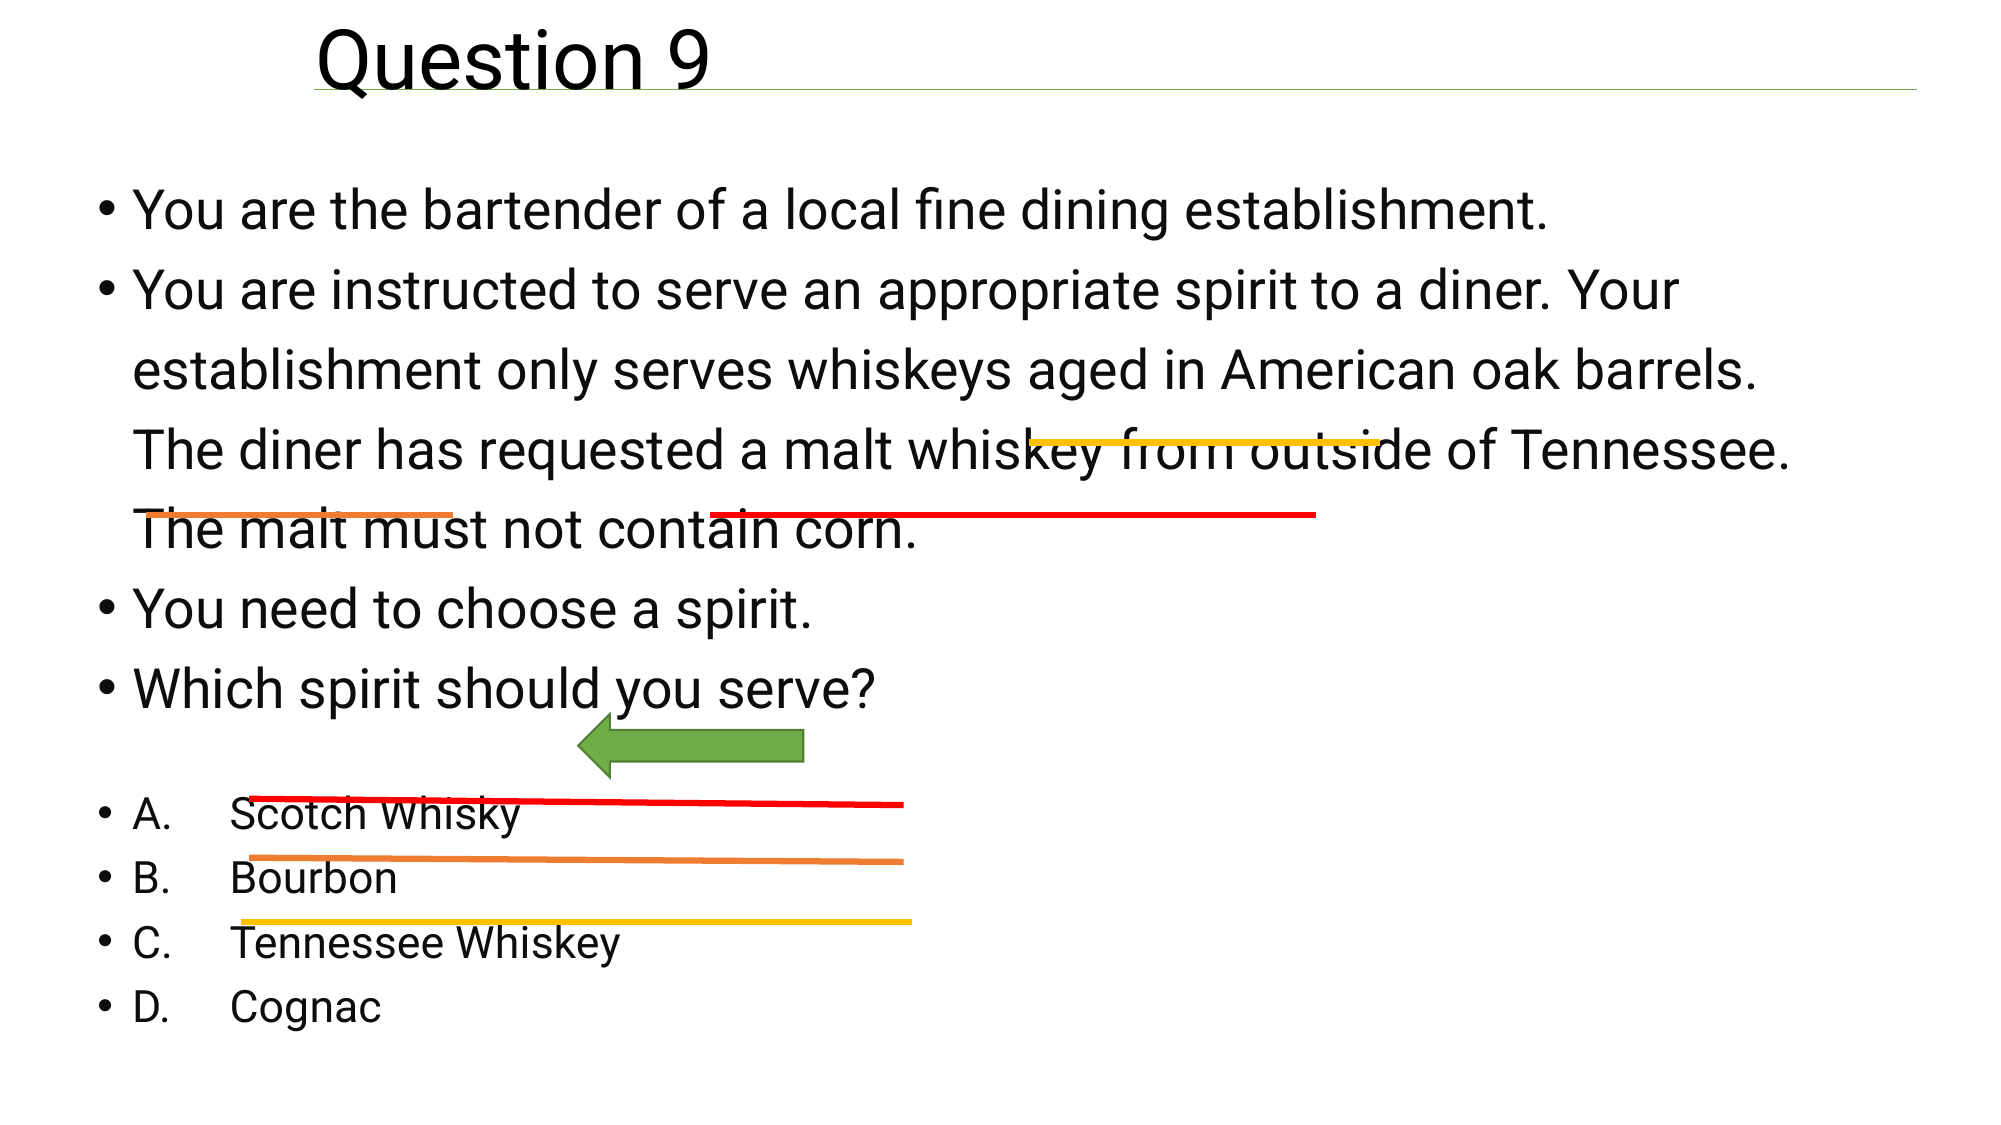

# Question 9
You are the bartender of a local fine dining establishment.
You are instructed to serve an appropriate spirit to a diner. Your establishment only serves whiskeys aged in American oak barrels. The diner has requested a malt whiskey from outside of Tennessee. The malt must not contain corn.
You need to choose a spirit.
Which spirit should you serve?

A. 	Scotch Whisky
B. 	Bourbon
C. 	Tennessee Whiskey
D. 	Cognac